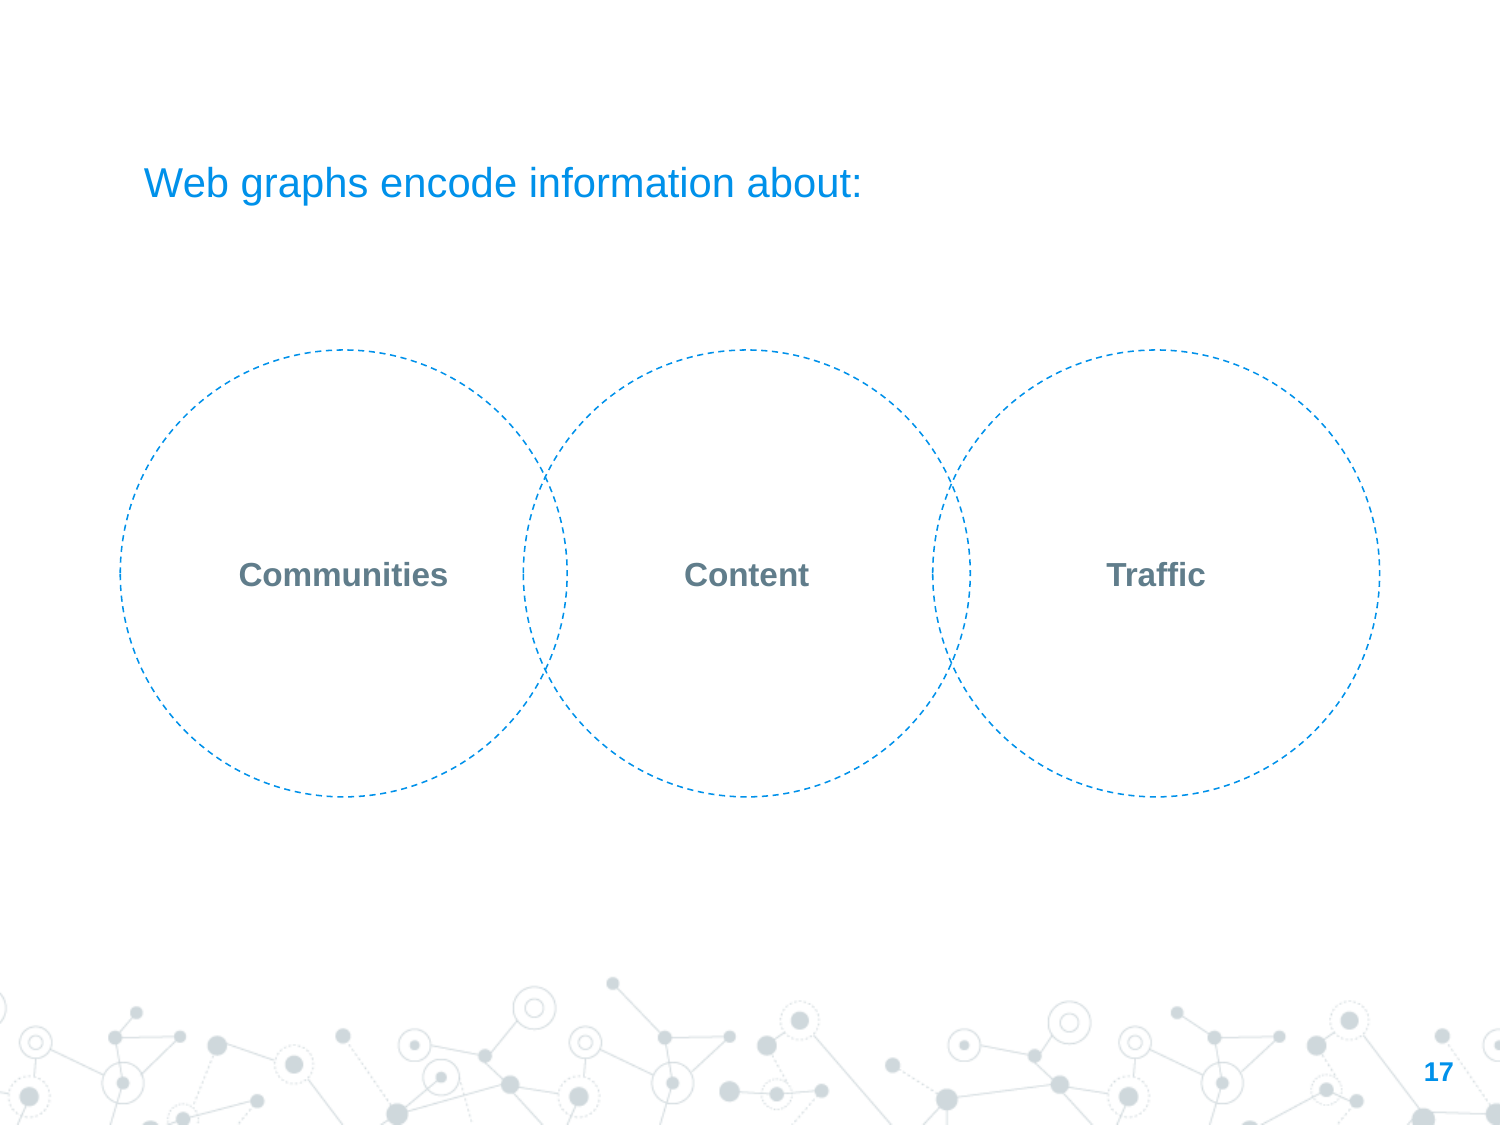

# Web graphs encode information about:
Communities
Content
Traffic
17